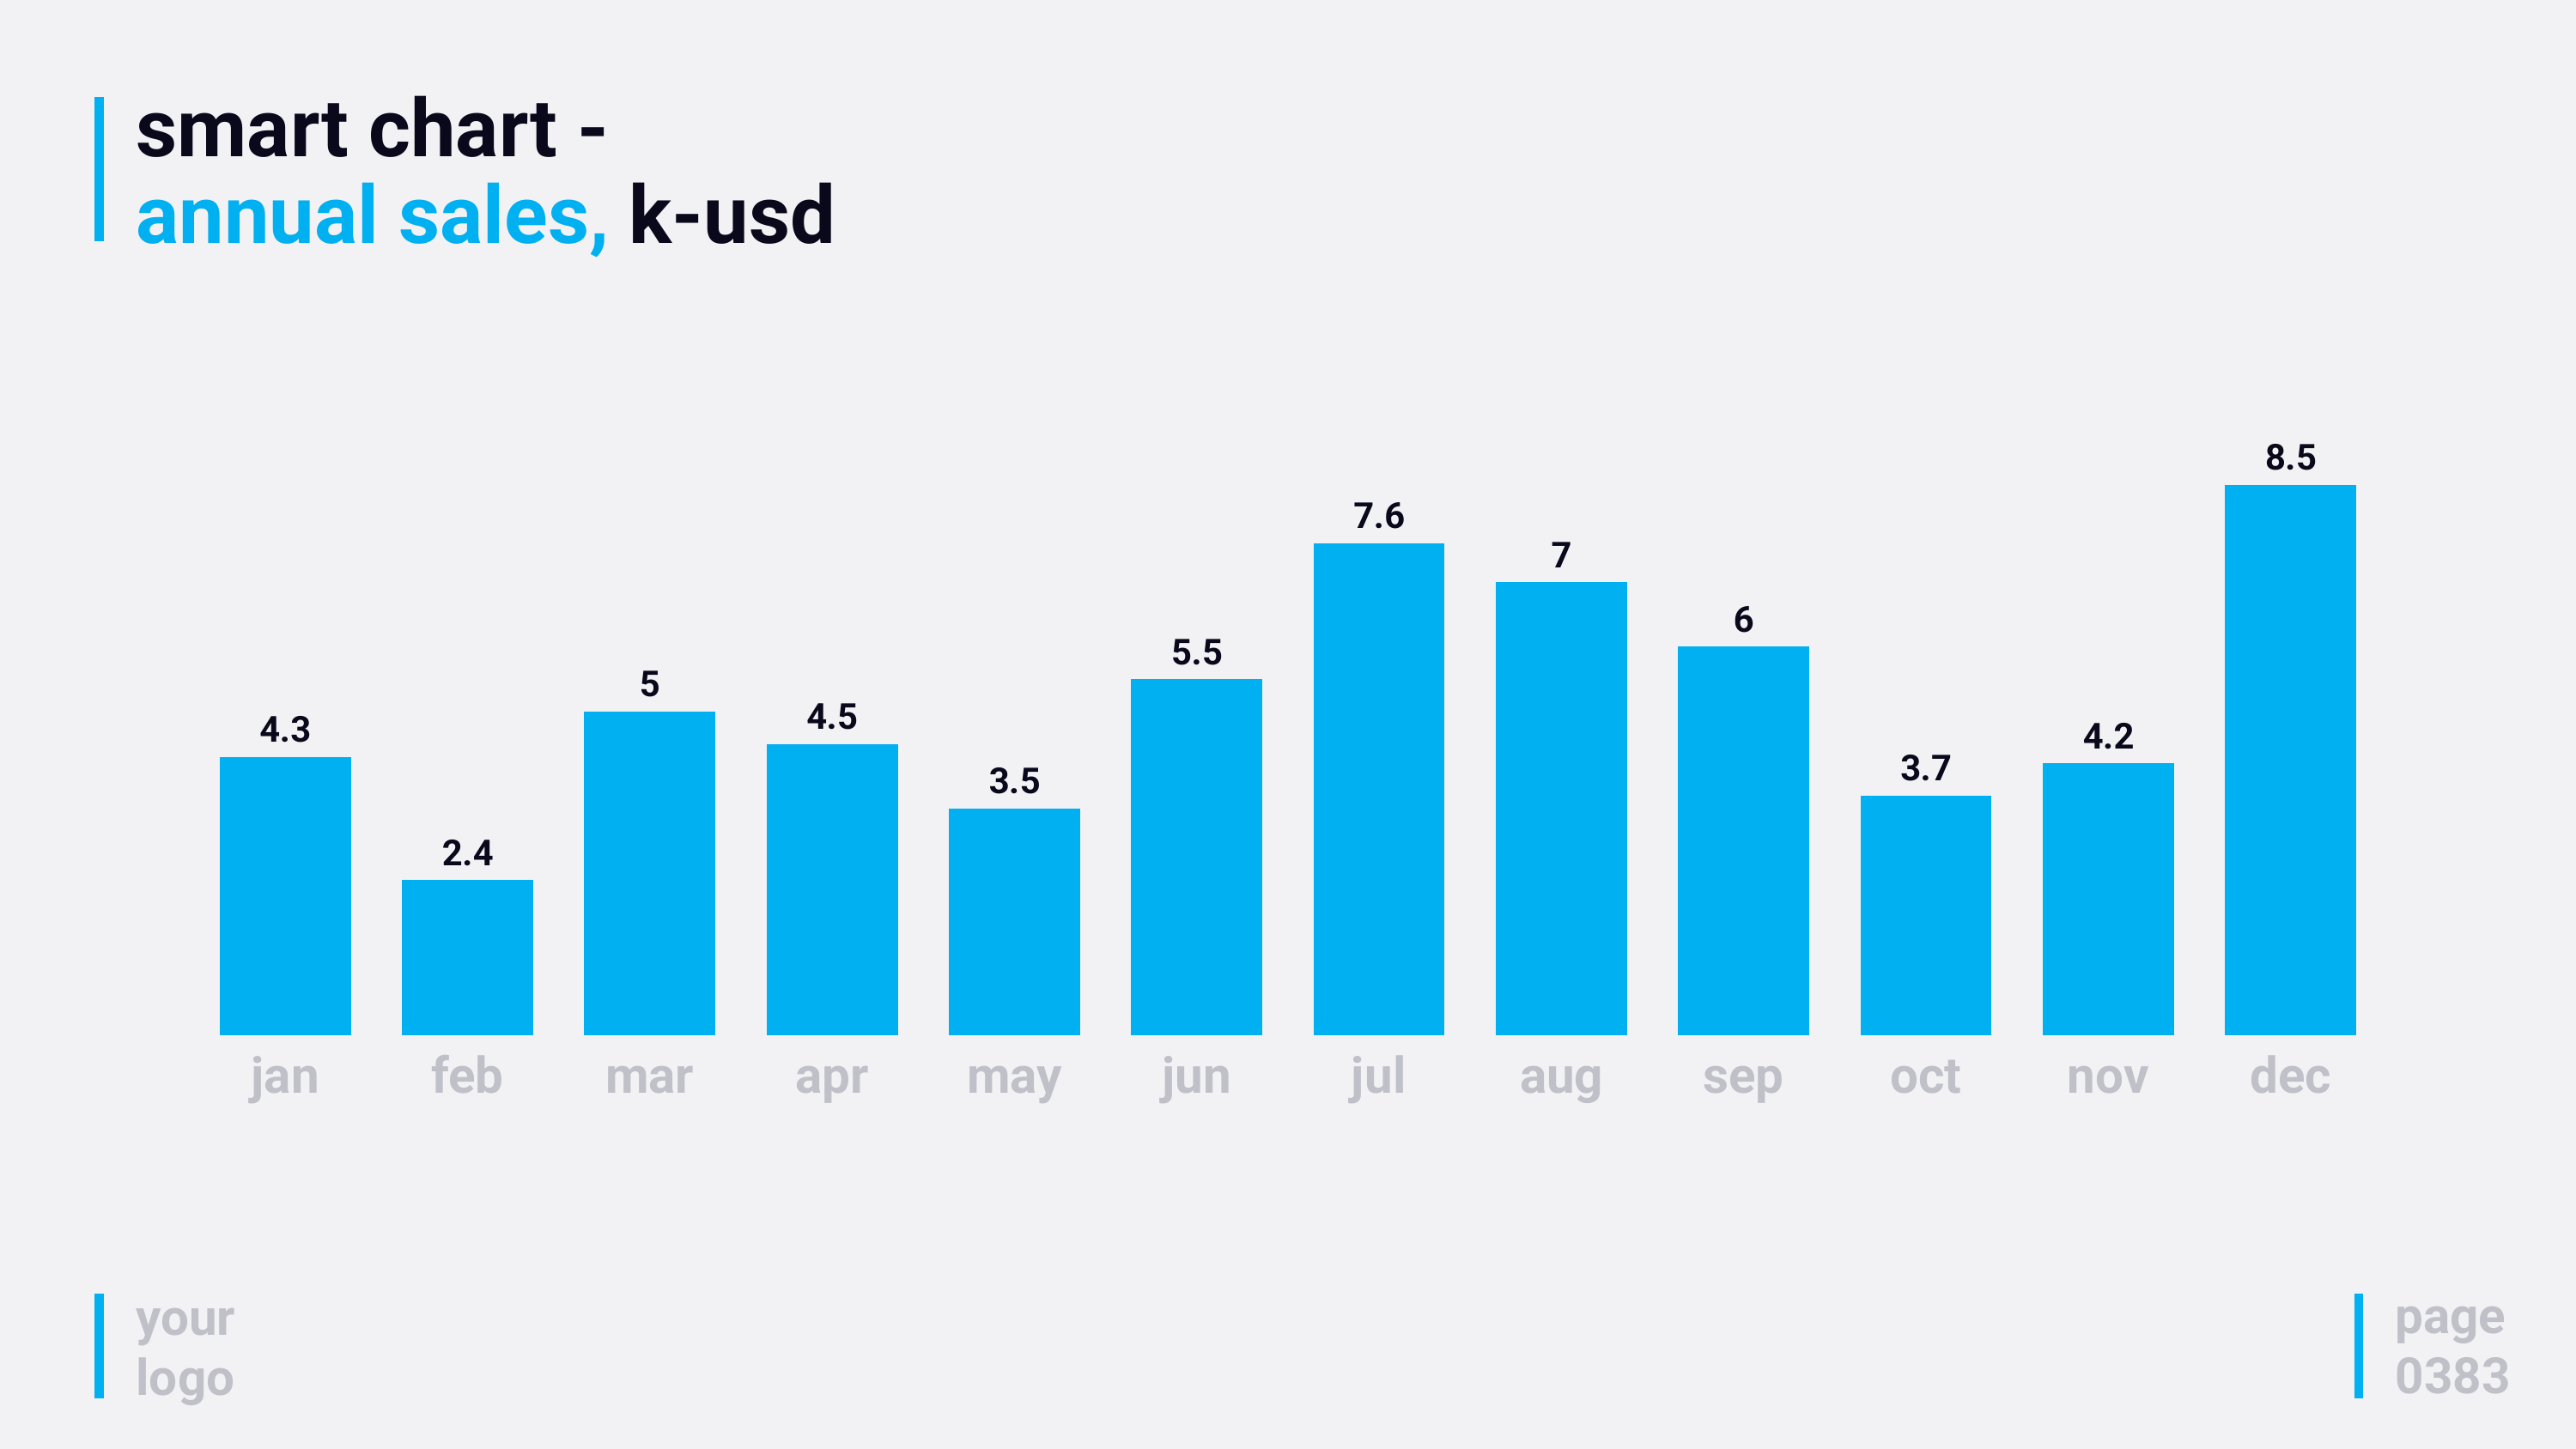

# smart chart - annual sales, k-usd

### Chart

| Category | SALES |
|---|---|
| jan | 4.3 |
| feb | 2.4 |
| mar | 5.0 |
| apr | 4.5 |
| may | 3.5 |
| jun | 5.5 |
| jul | 7.6 |
| aug | 7.0 |
| sep | 6.0 |
| oct | 3.7 |
| nov | 4.2 |
| dec | 8.5 |
page
0383